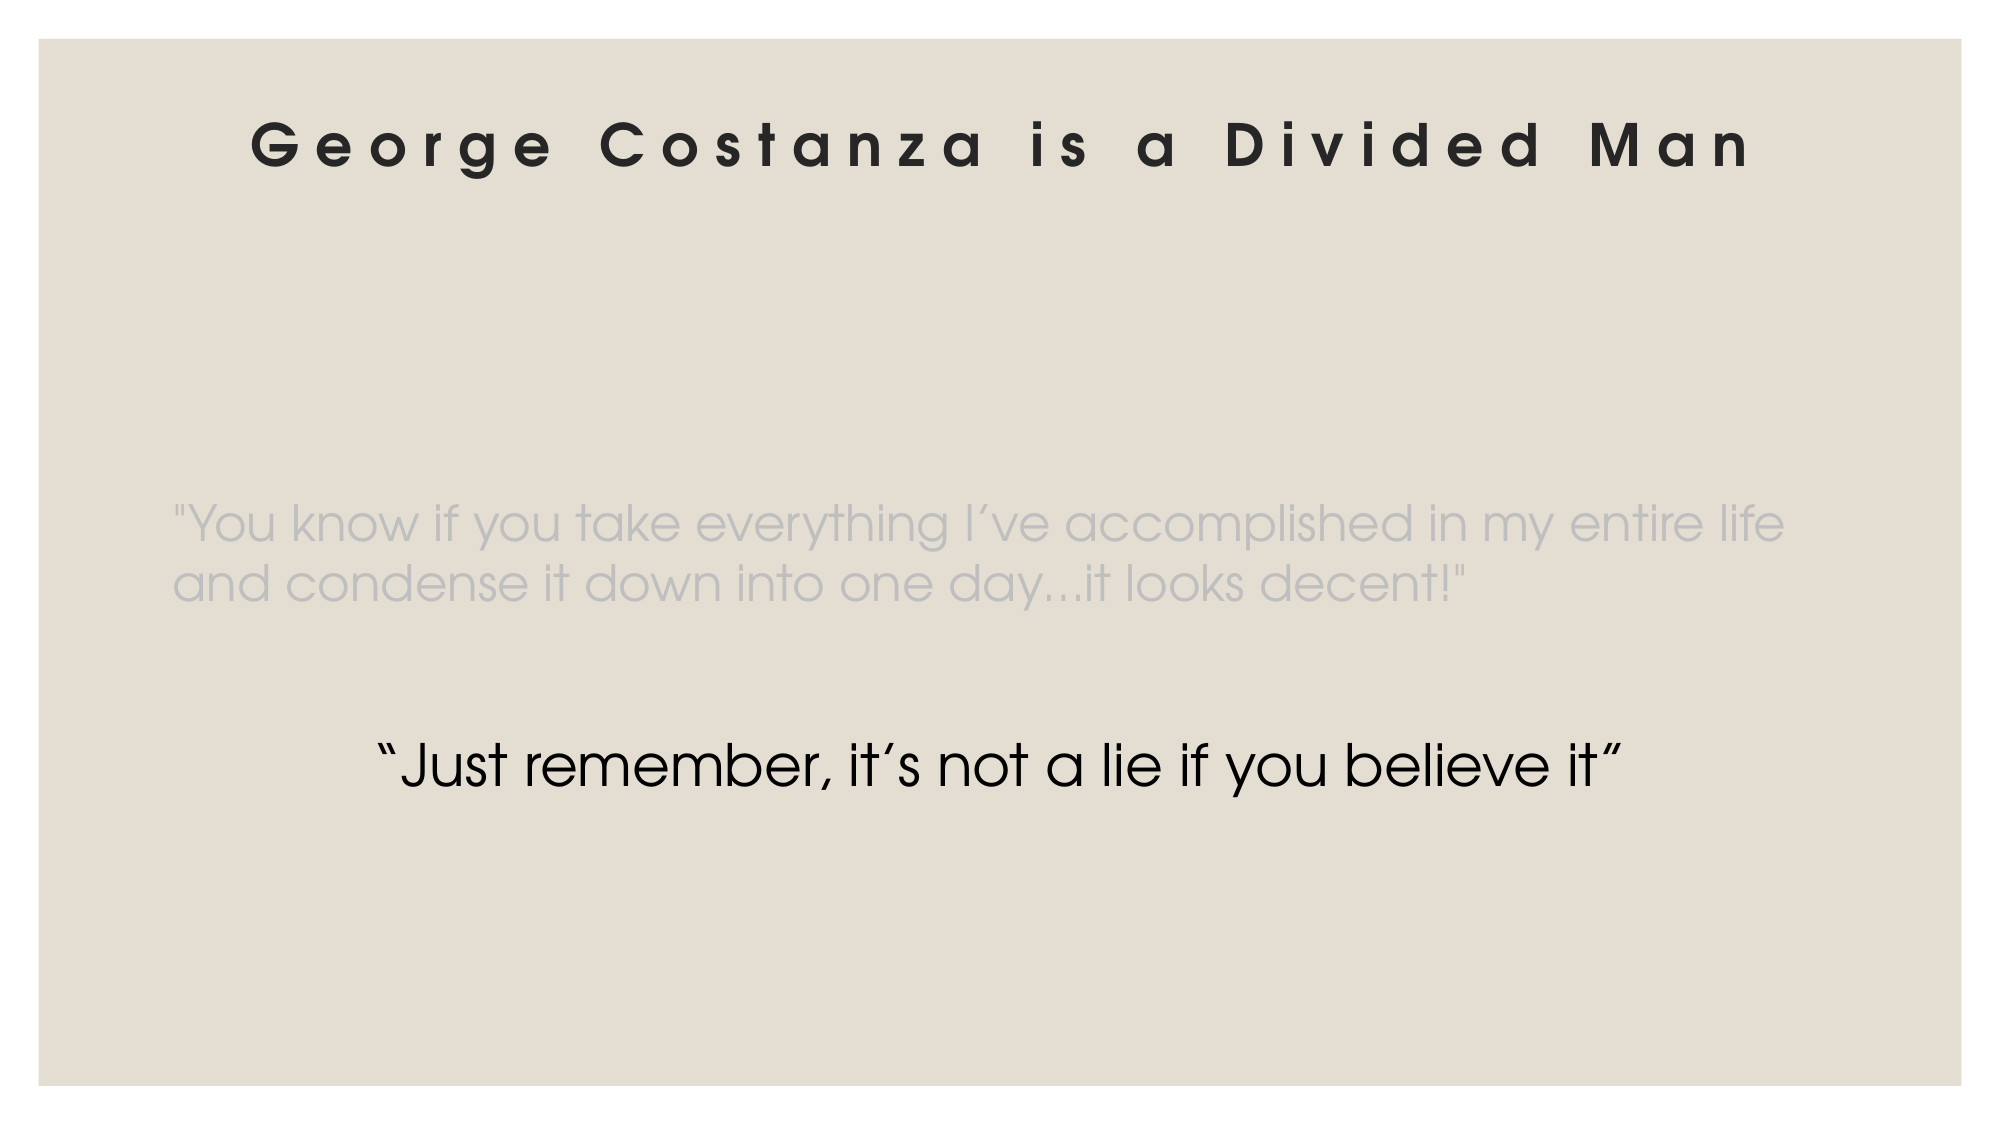

George Costanza is a Divided Man
"You know if you take everything I’ve accomplished in my entire life and condense it down into one day…it looks decent!"
“Just remember, it’s not a lie if you believe it”